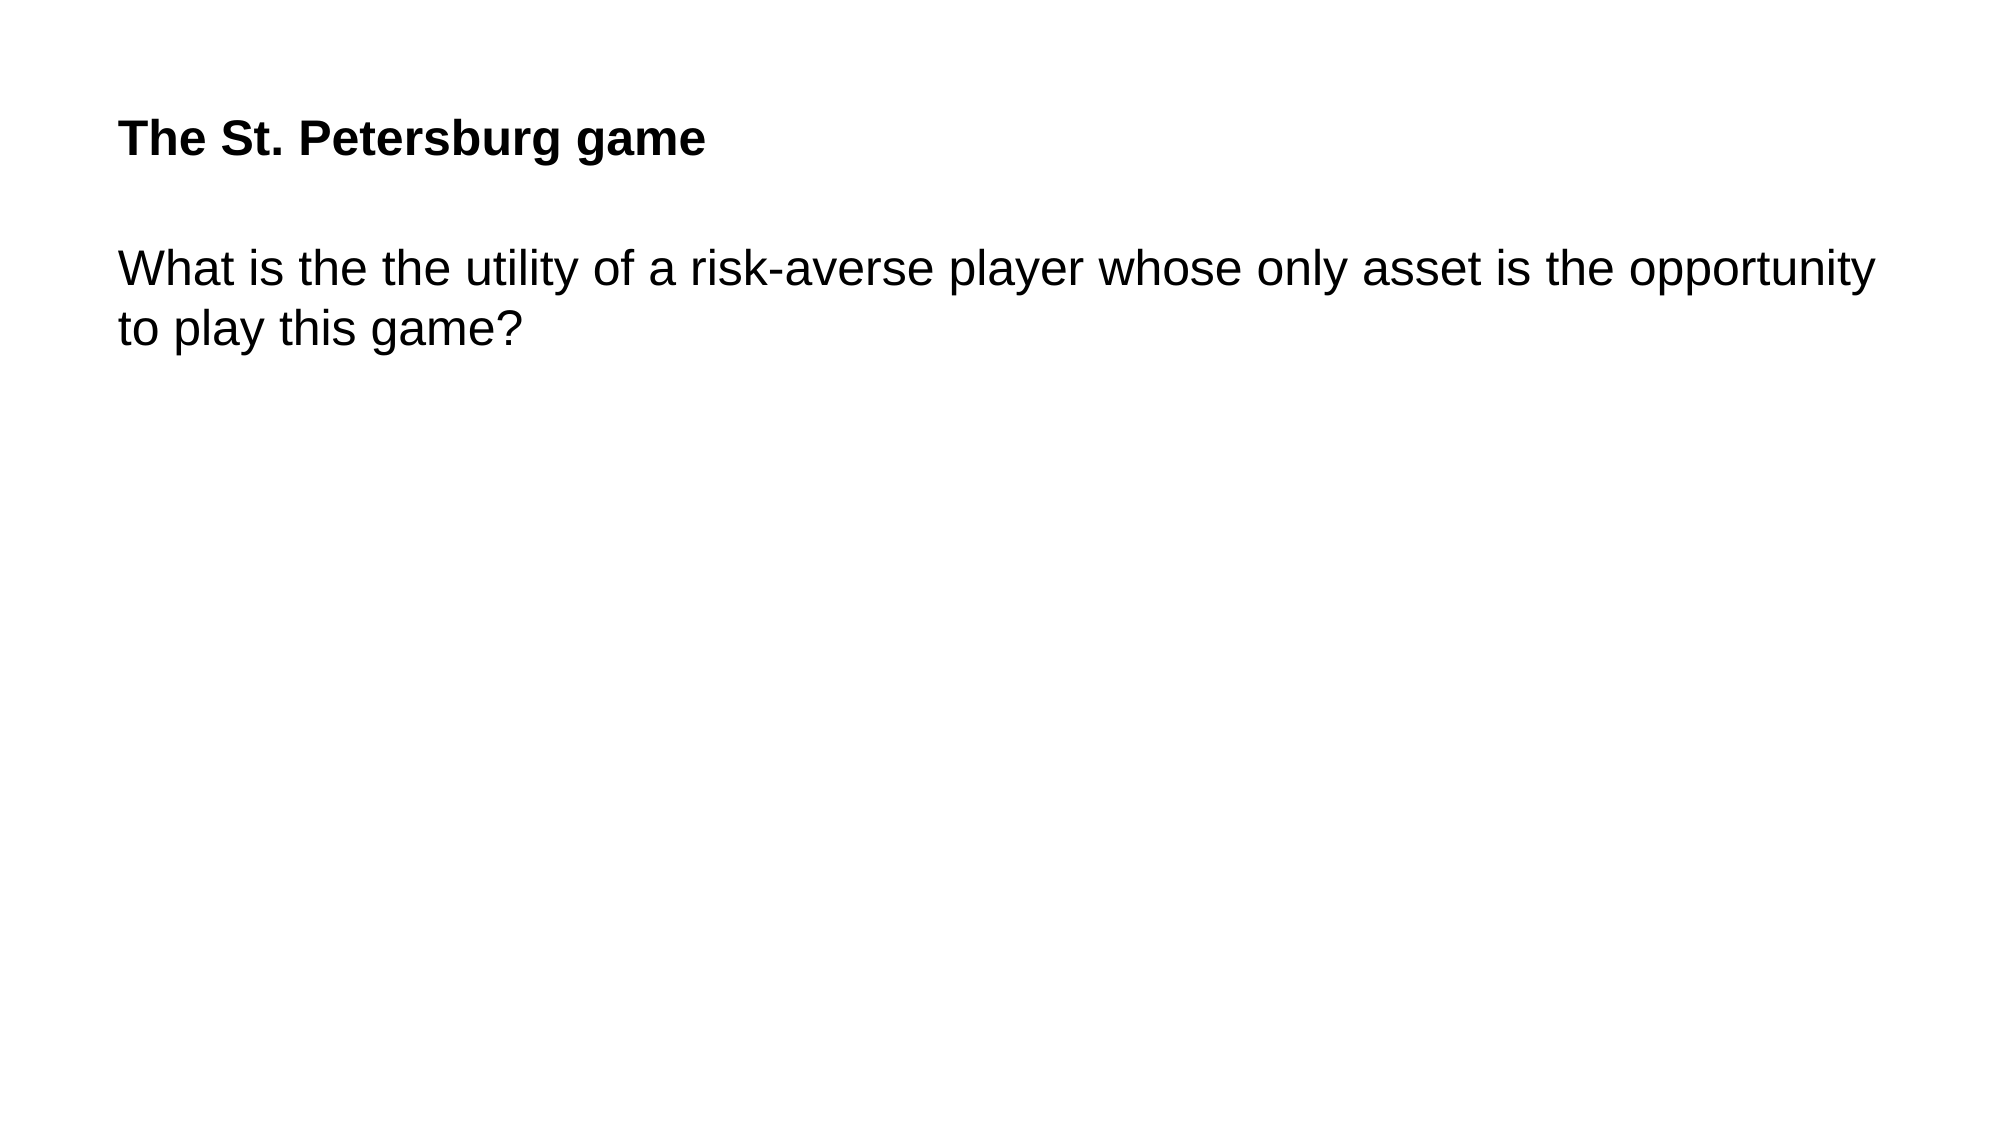

# The St. Petersburg game
What is the the utility of a risk-averse player whose only asset is the opportunity to play this game?